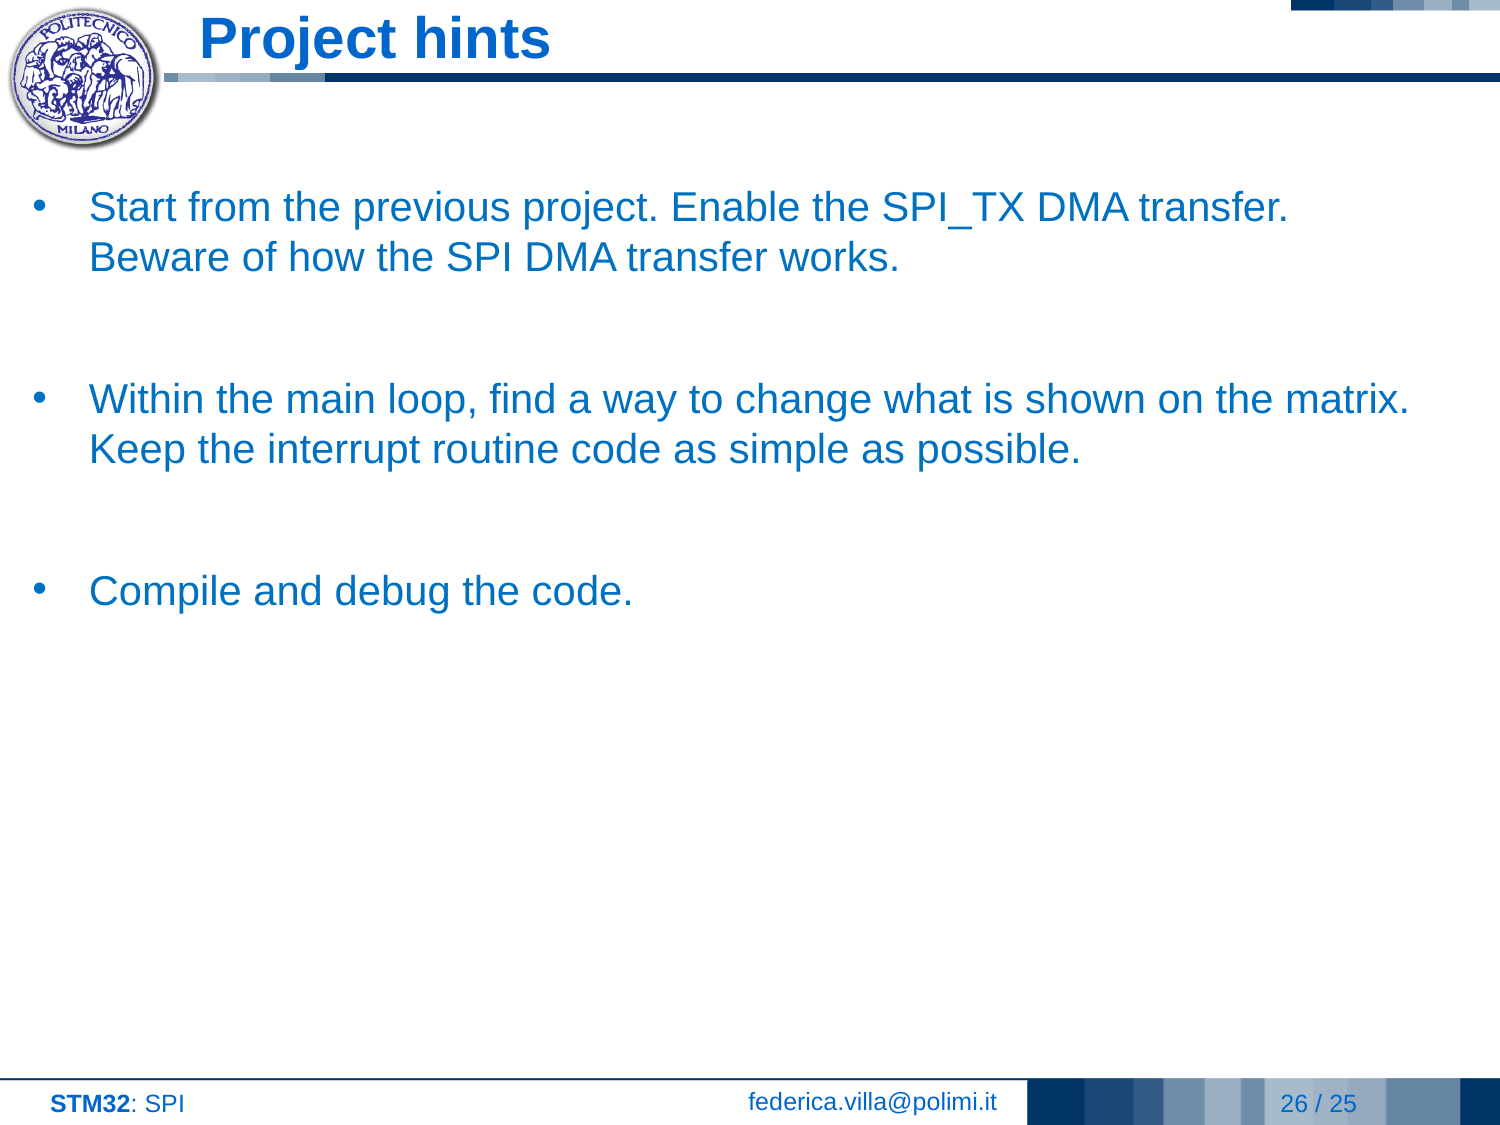

# Project hints
Start from the previous project. Enable the SPI_TX DMA transfer. Beware of how the SPI DMA transfer works.

Within the main loop, find a way to change what is shown on the matrix. Keep the interrupt routine code as simple as possible.

Compile and debug the code.